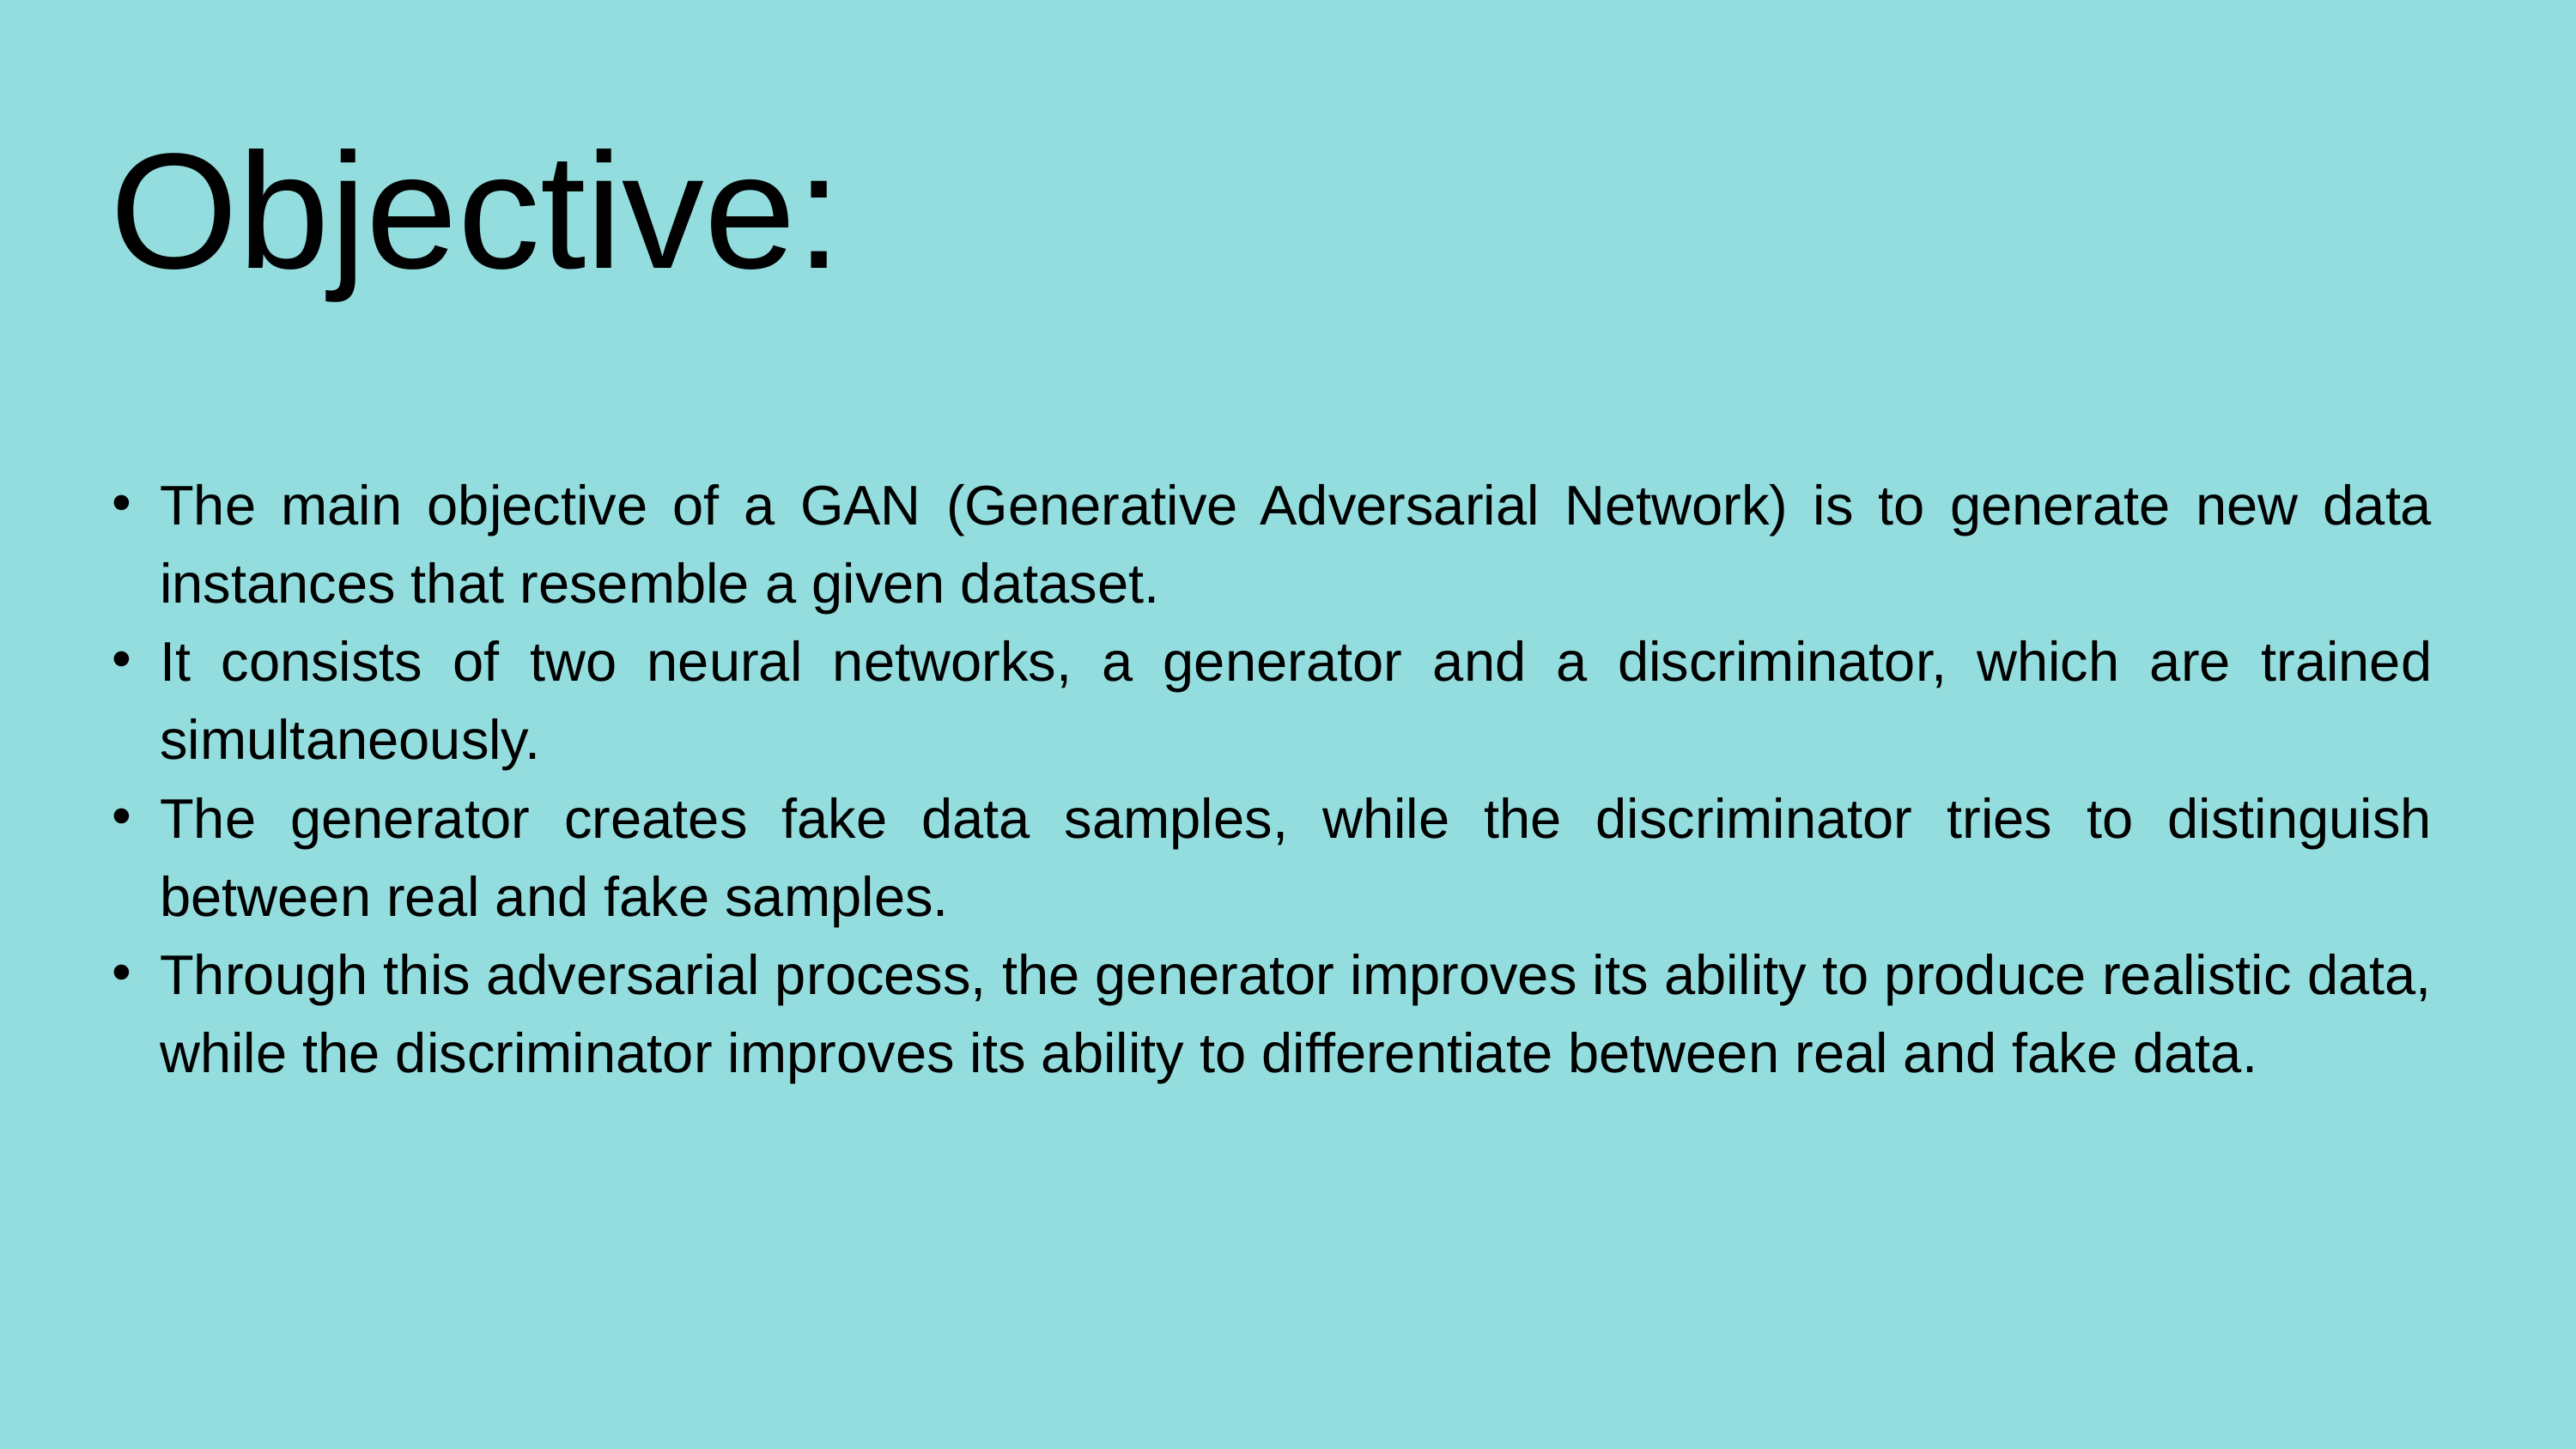

Objective:
The main objective of a GAN (Generative Adversarial Network) is to generate new data instances that resemble a given dataset.
It consists of two neural networks, a generator and a discriminator, which are trained simultaneously.
The generator creates fake data samples, while the discriminator tries to distinguish between real and fake samples.
Through this adversarial process, the generator improves its ability to produce realistic data, while the discriminator improves its ability to differentiate between real and fake data.